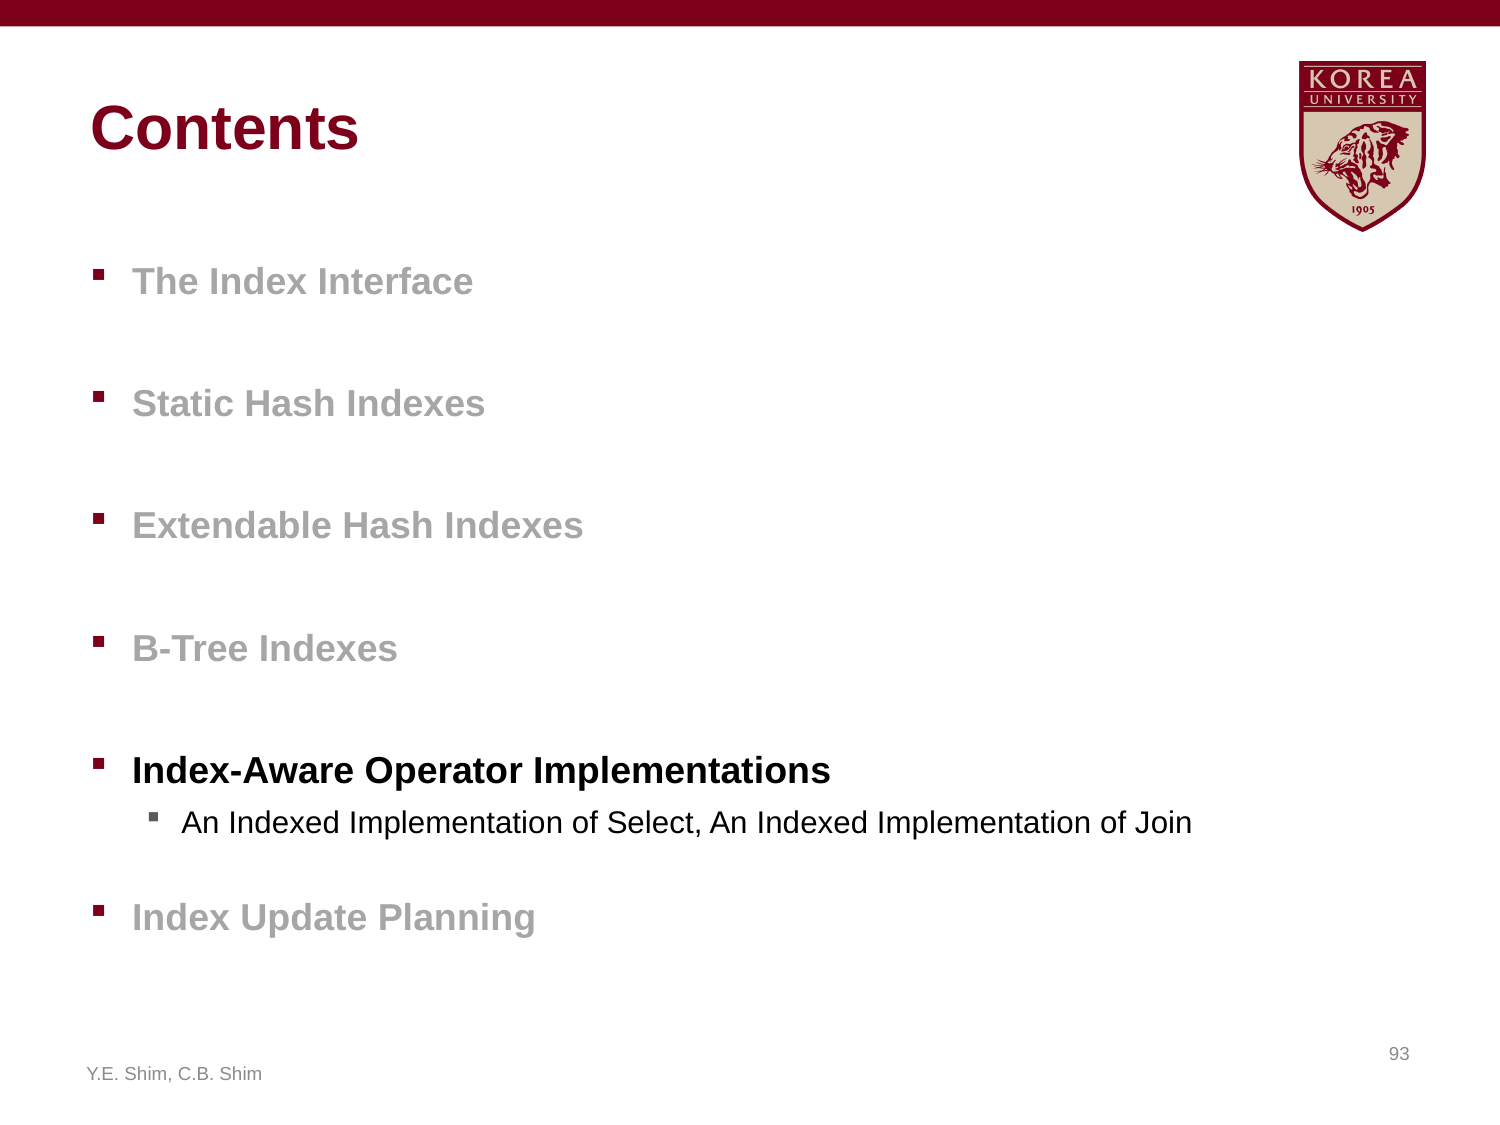

# Contents
The Index Interface

Static Hash Indexes

Extendable Hash Indexes

B-Tree Indexes

Index-Aware Operator Implementations
An Indexed Implementation of Select, An Indexed Implementation of Join

Index Update Planning
93